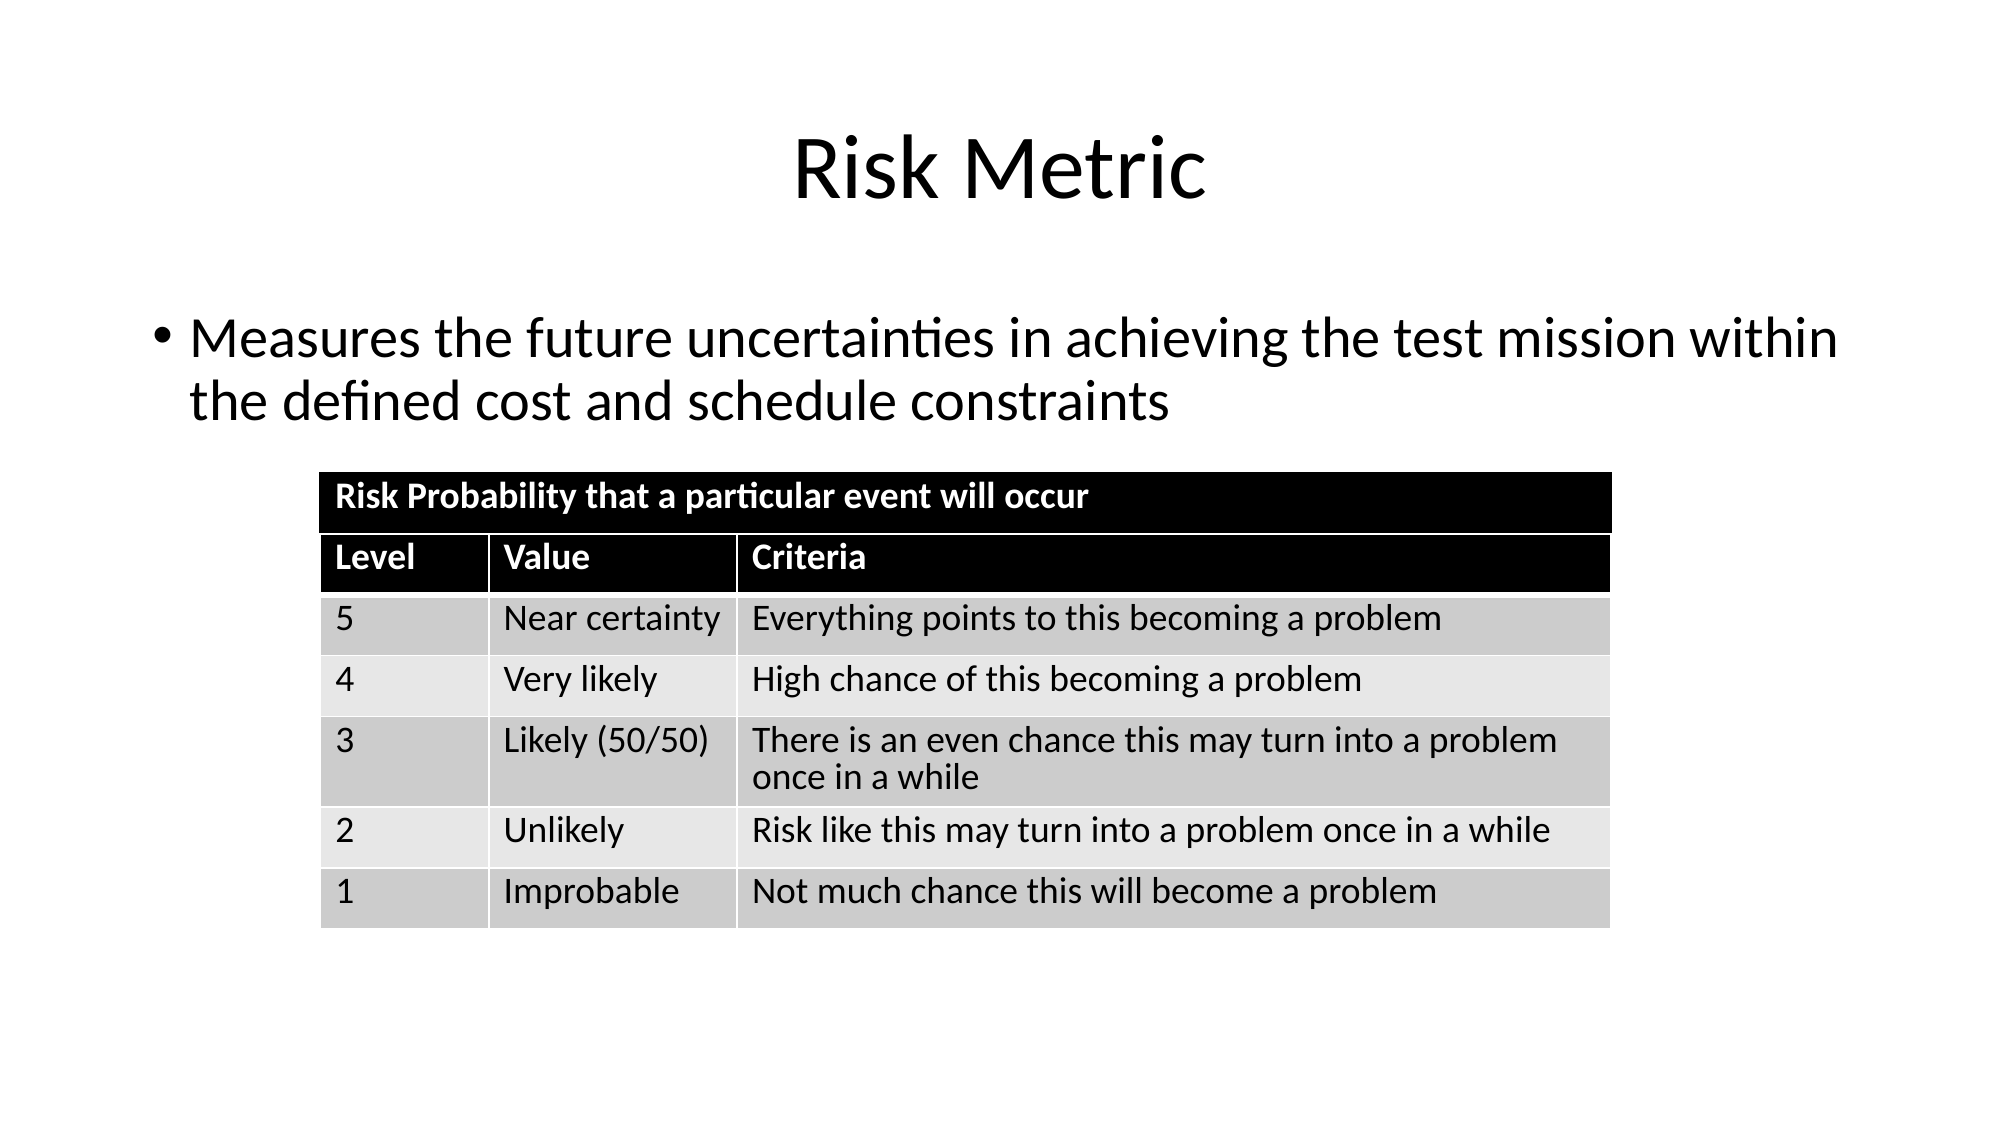

# Risk Metric
Measures the future uncertainties in achieving the test mission within the defined cost and schedule constraints

| Risk Probability that a particular event will occur |
| --- |
| Level | Value | Criteria |
| --- | --- | --- |
| 5 | Near certainty | Everything points to this becoming a problem |
| 4 | Very likely | High chance of this becoming a problem |
| 3 | Likely (50/50) | There is an even chance this may turn into a problem once in a while |
| 2 | Unlikely | Risk like this may turn into a problem once in a while |
| 1 | Improbable | Not much chance this will become a problem |